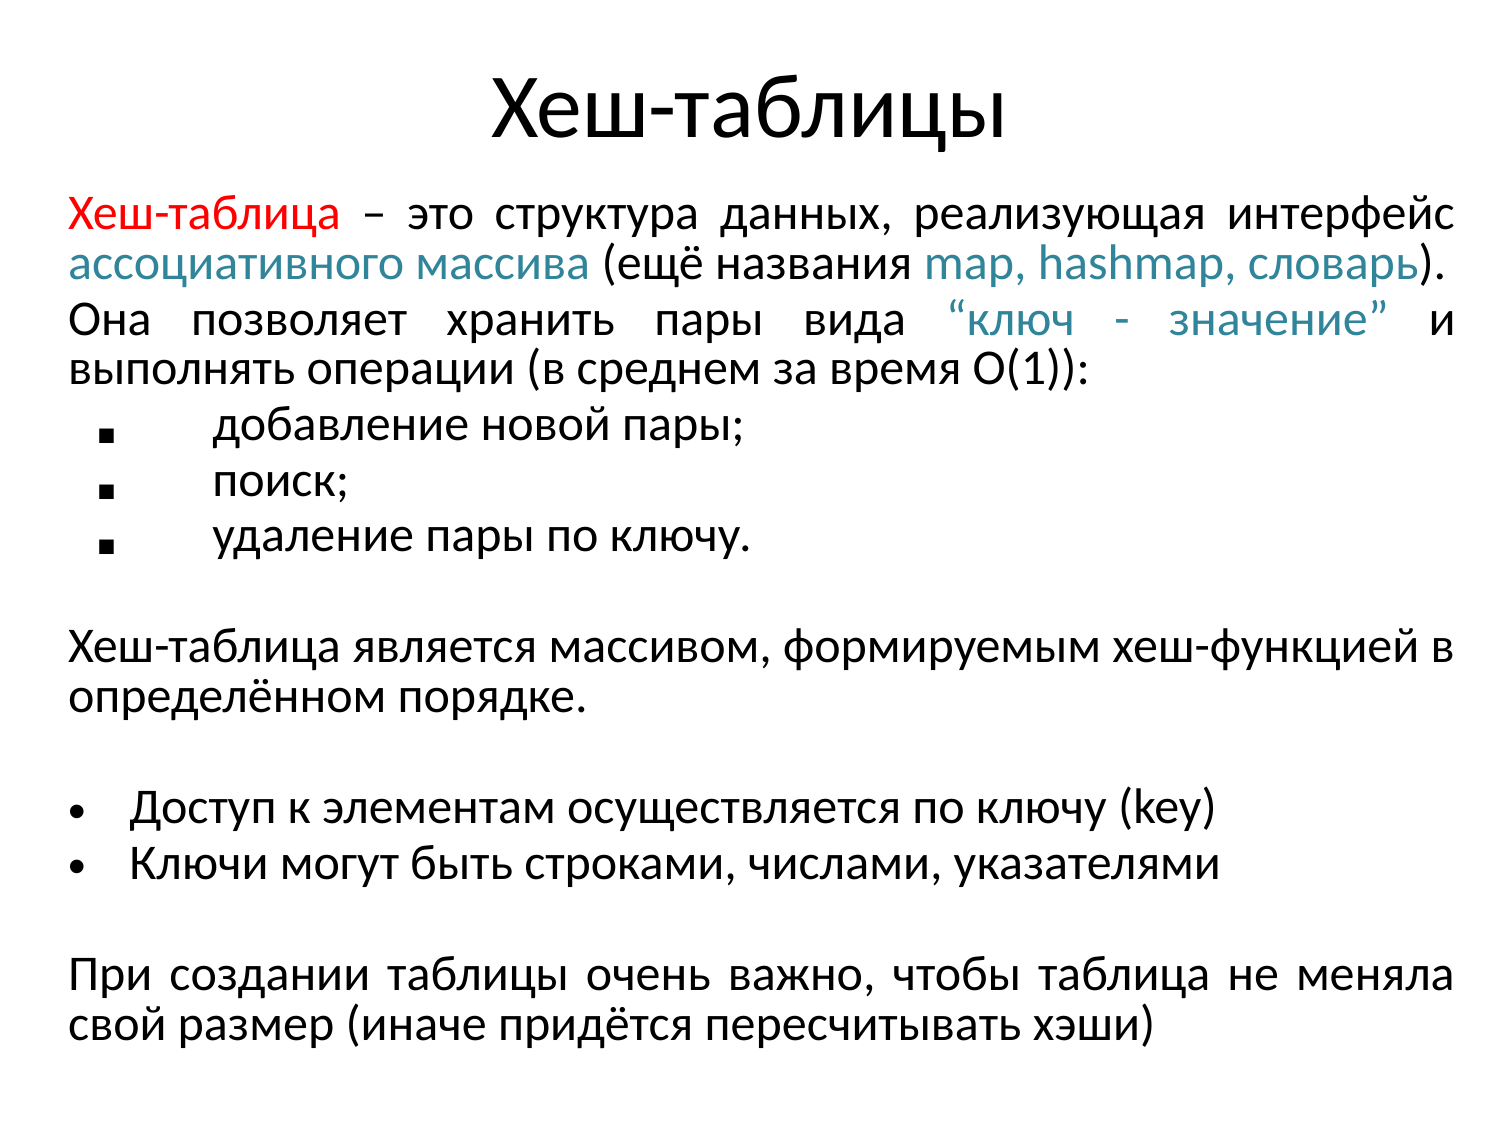

# Хеш-таблицы
Хеш-таблица – это структура данных, реализующая интерфейс ассоциативного массива (ещё названия map, hashmap, словарь).
Она позволяет хранить пары вида “ключ - значение” и выполнять операции (в среднем за время О(1)):
 добавление новой пары;
 поиск;
 удаление пары по ключу.

Хеш-таблица является массивом, формируемым хеш-функцией в определённом порядке.

Доступ к элементам осуществляется по ключу (key)
Ключи могут быть строками, числами, указателями

При создании таблицы очень важно, чтобы таблица не меняла свой размер (иначе придётся пересчитывать хэши)